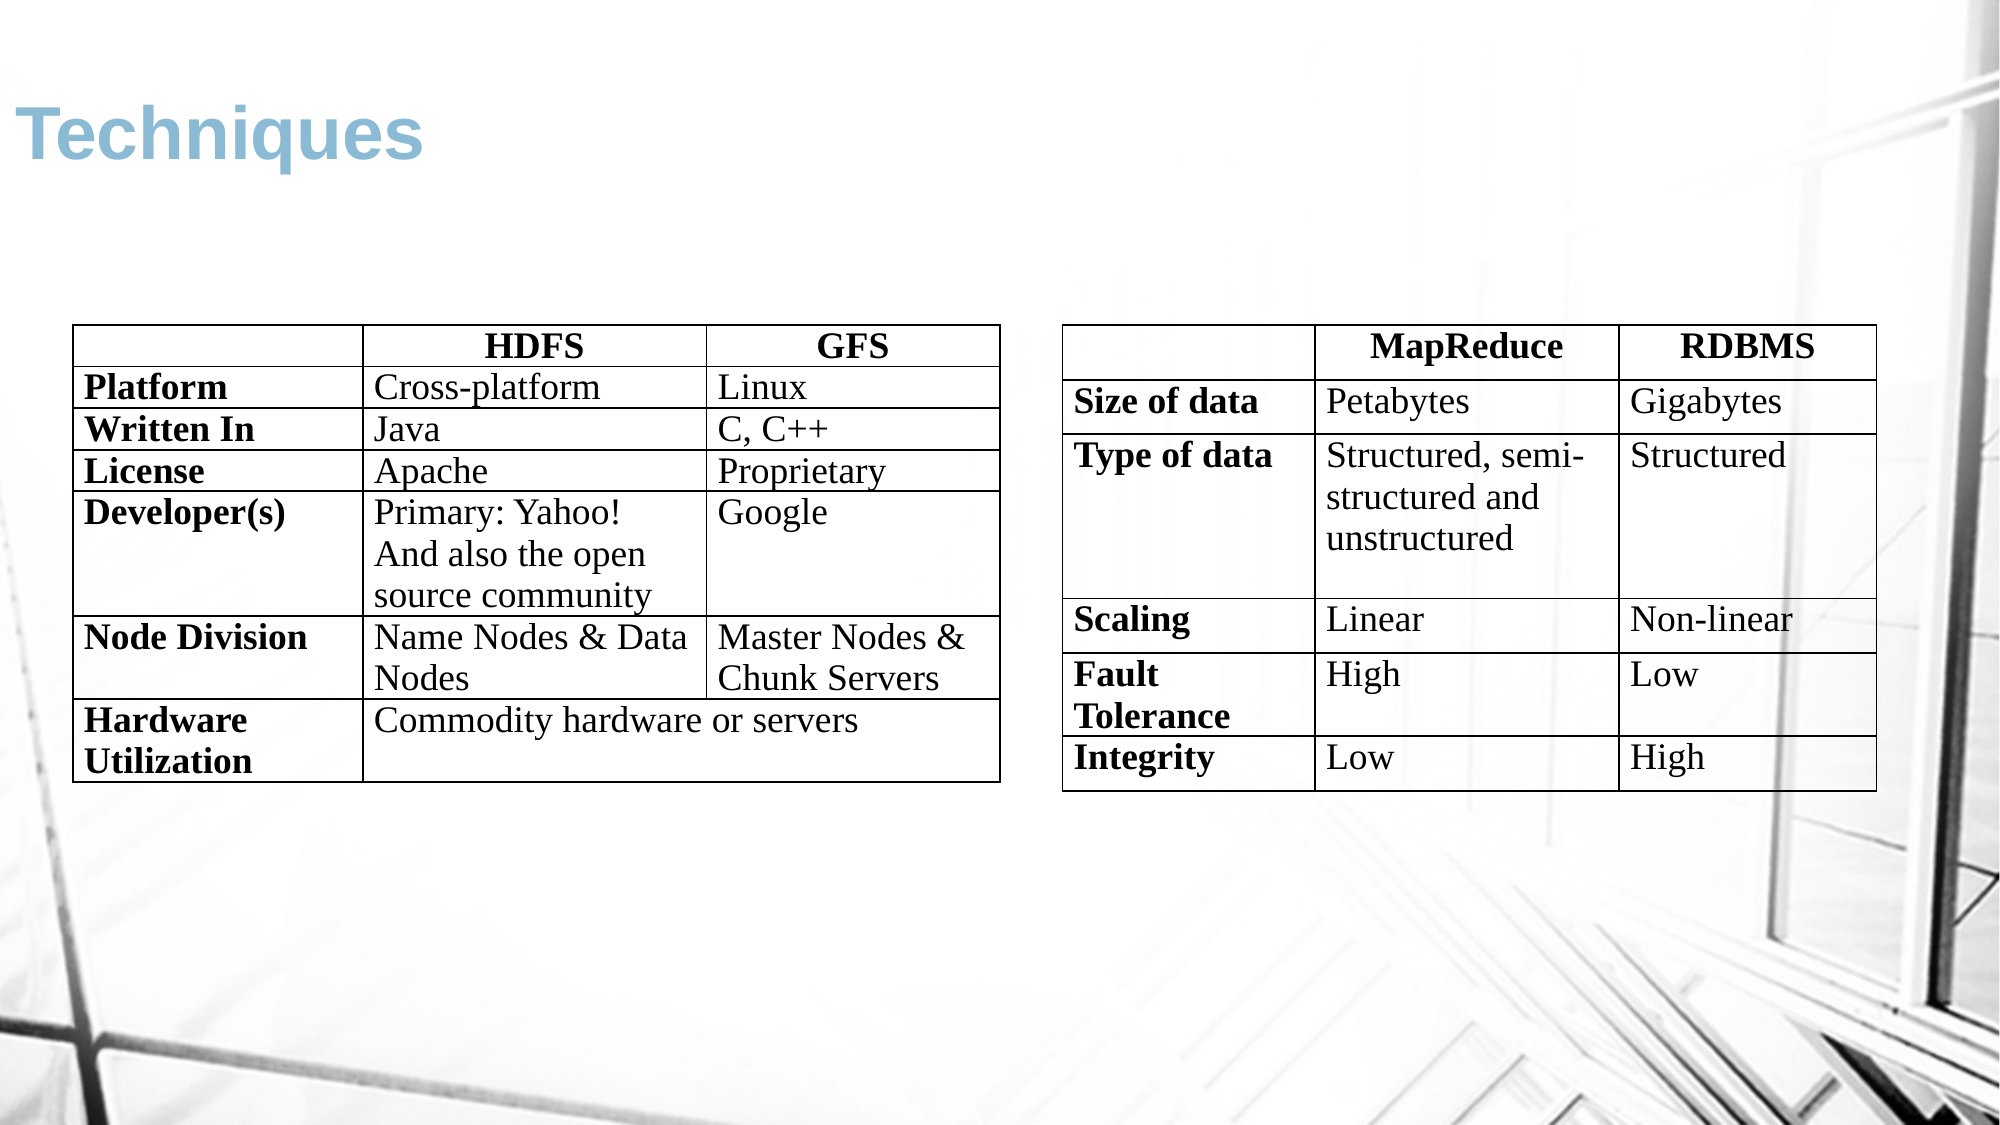

# Comparison of Hadoop Techniques with other Techniques
|  | HDFS | GFS |
| --- | --- | --- |
| Platform | Cross-platform | Linux |
| Written In | Java | C, C++ |
| License | Apache | Proprietary |
| Developer(s) | Primary: Yahoo! And also the open source community | Google |
| Node Division | Name Nodes & Data Nodes | Master Nodes & Chunk Servers |
| Hardware Utilization | Commodity hardware or servers |  |
|  | MapReduce | RDBMS |
| --- | --- | --- |
| Size of data | Petabytes | Gigabytes |
| Type of data | Structured, semi-structured and unstructured | Structured |
| Scaling | Linear | Non-linear |
| Fault Tolerance | High | Low |
| Integrity | Low | High |